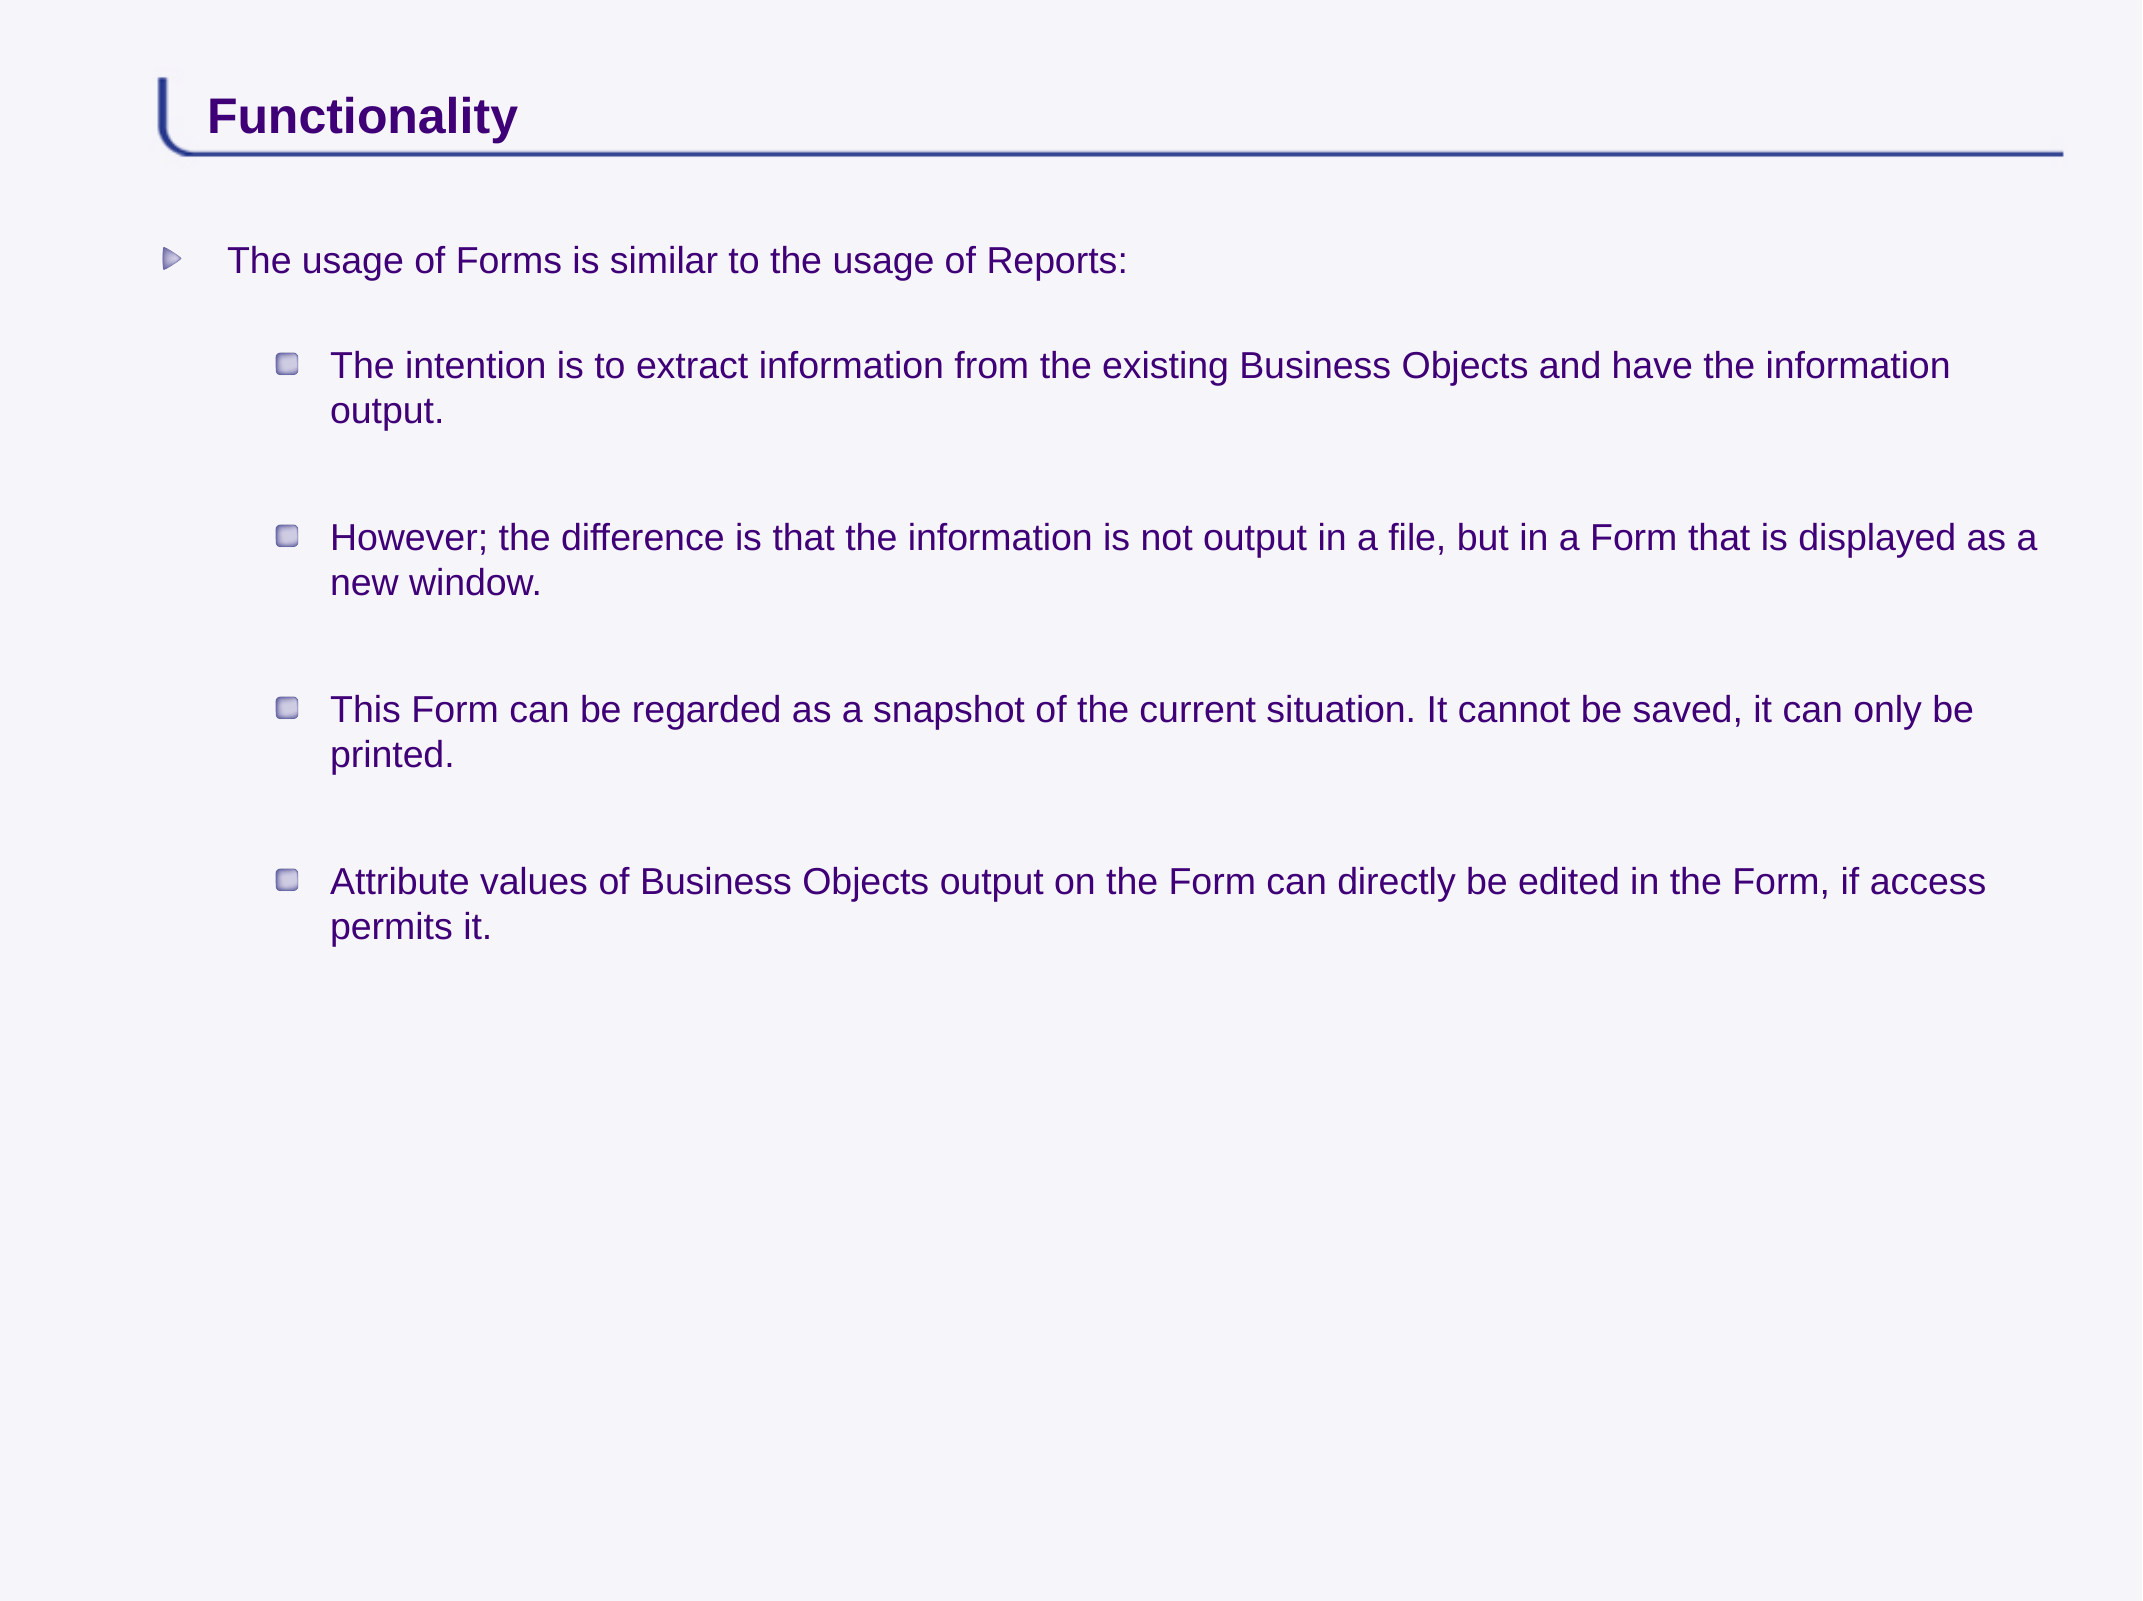

# Functionality
The usage of Forms is similar to the usage of Reports:

The intention is to extract information from the existing Business Objects and have the information output.

However; the difference is that the information is not output in a file, but in a Form that is displayed as a new window.

This Form can be regarded as a snapshot of the current situation. It cannot be saved, it can only be printed.

Attribute values of Business Objects output on the Form can directly be edited in the Form, if access permits it.